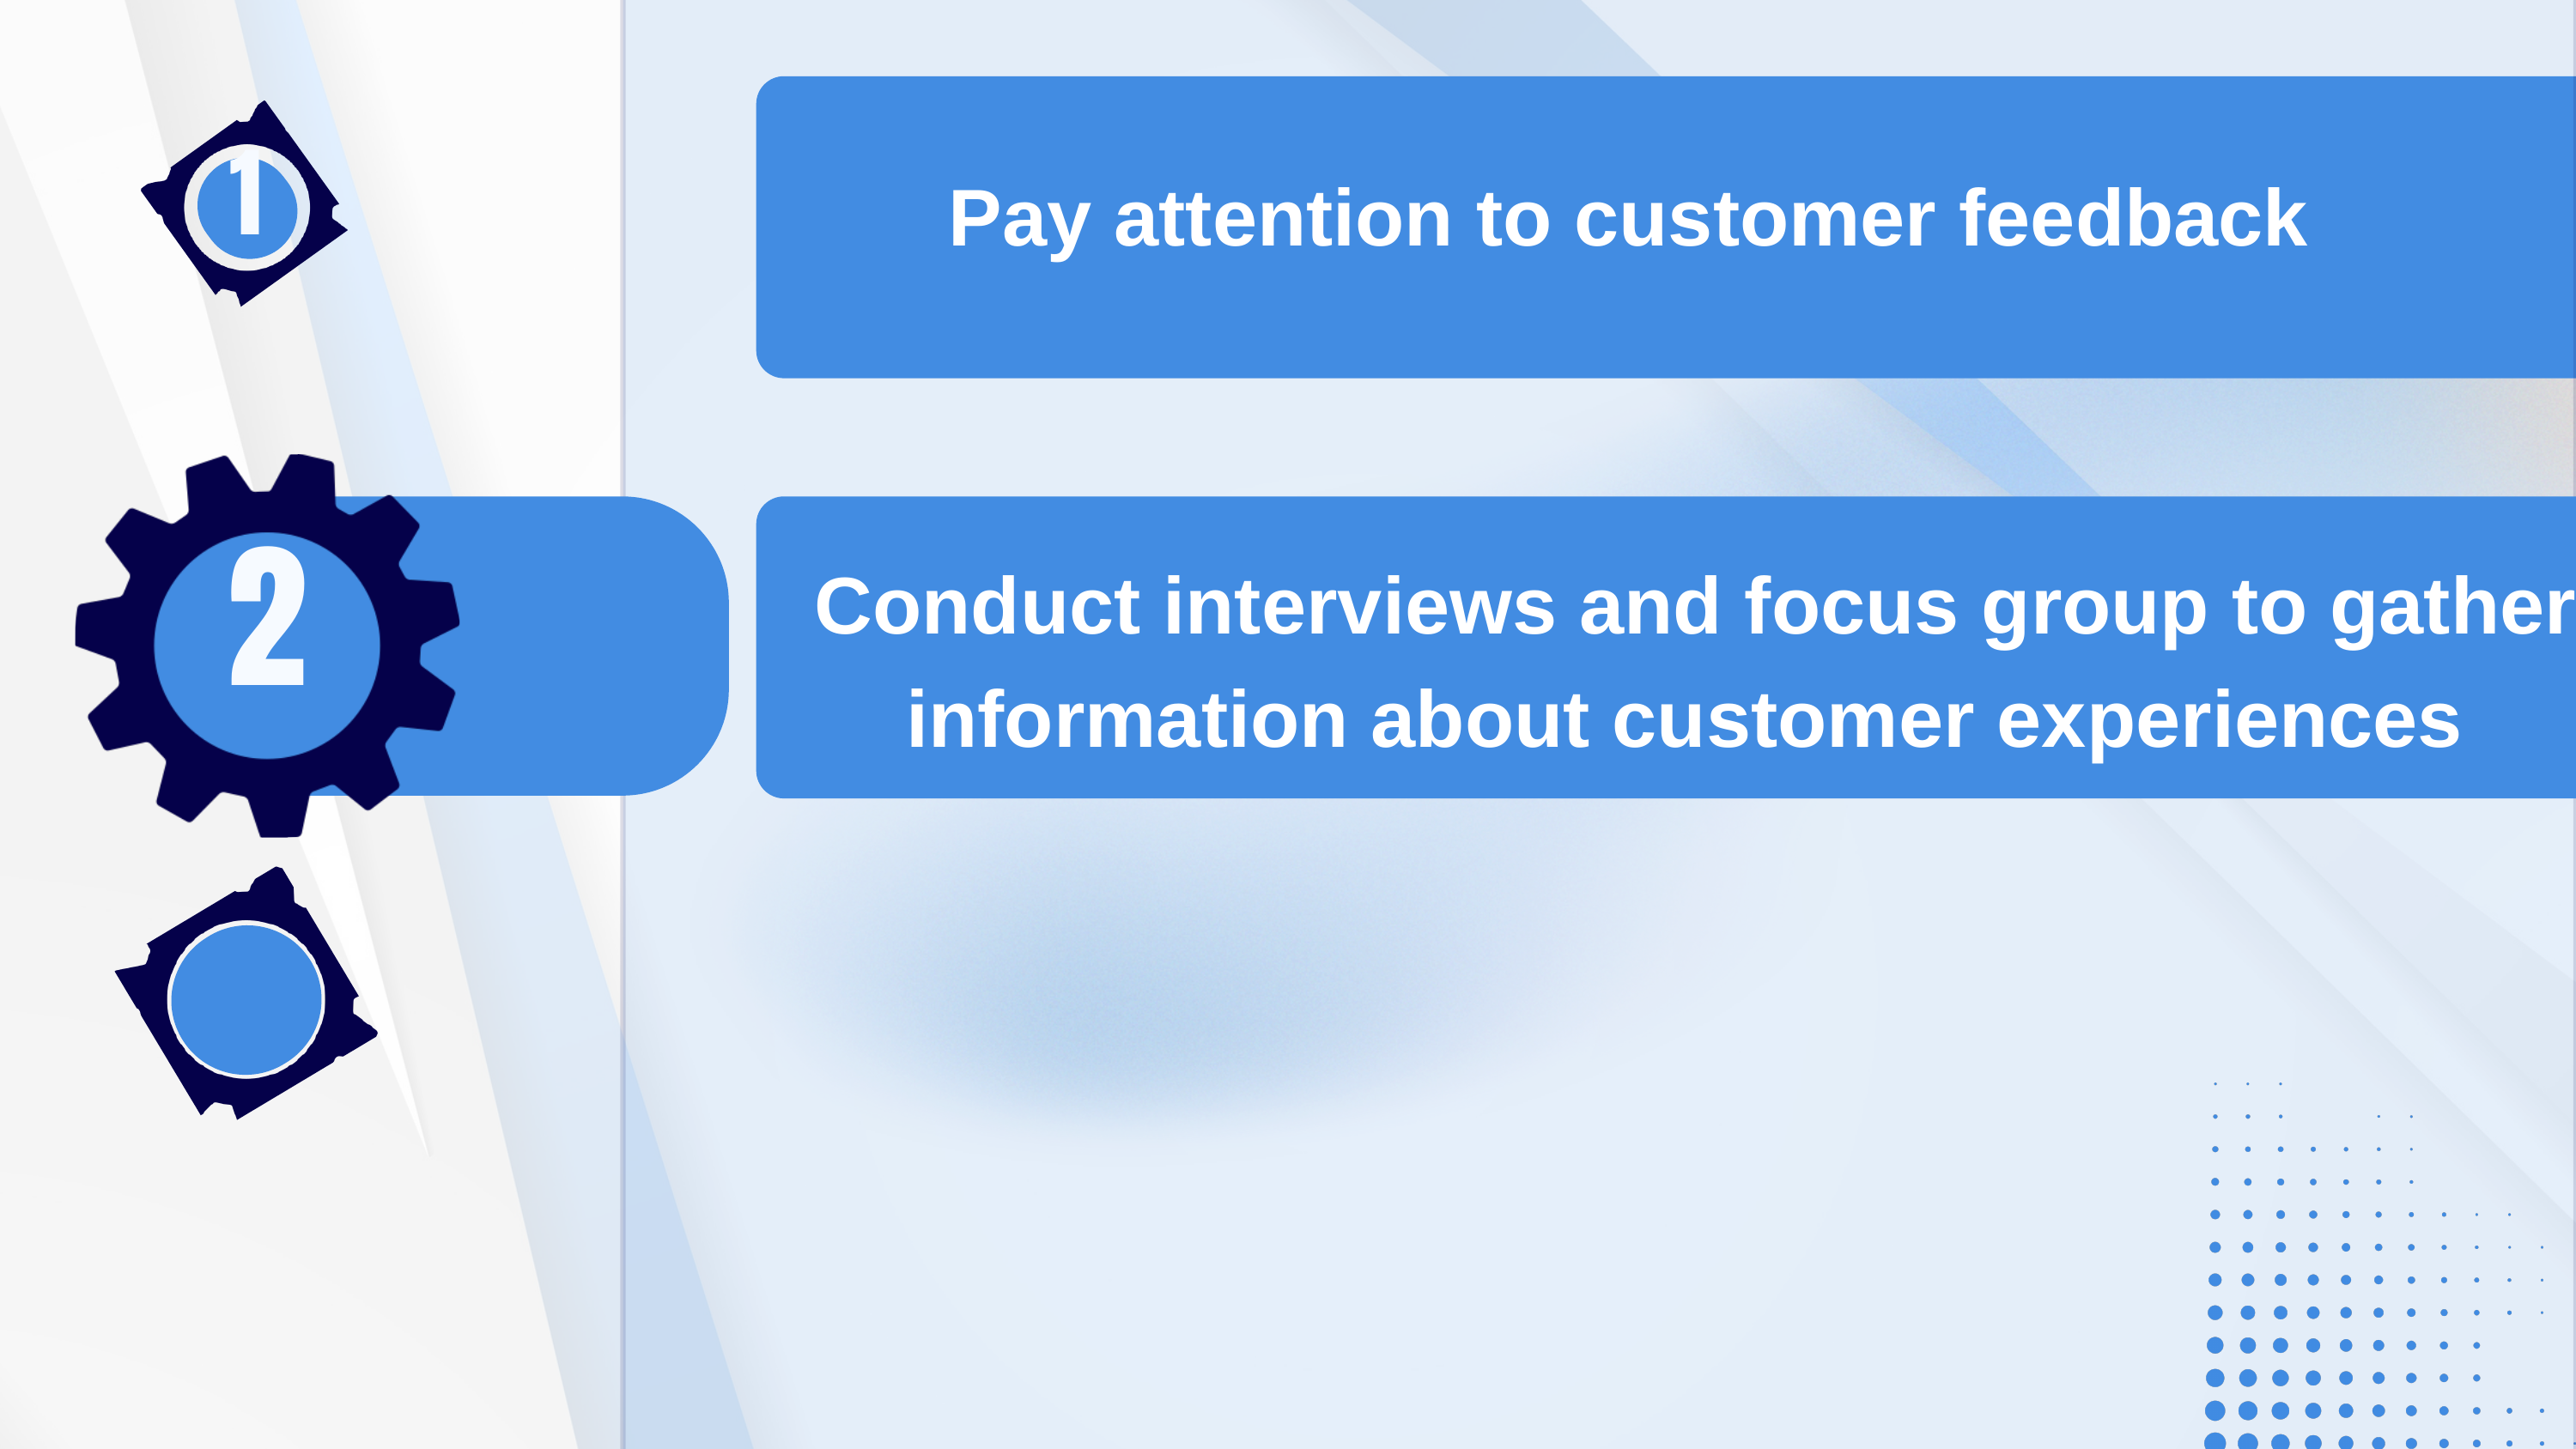

Pay attention to customer feedback
1

Conduct interviews and focus group to gather information about customer experiences

OneP
2